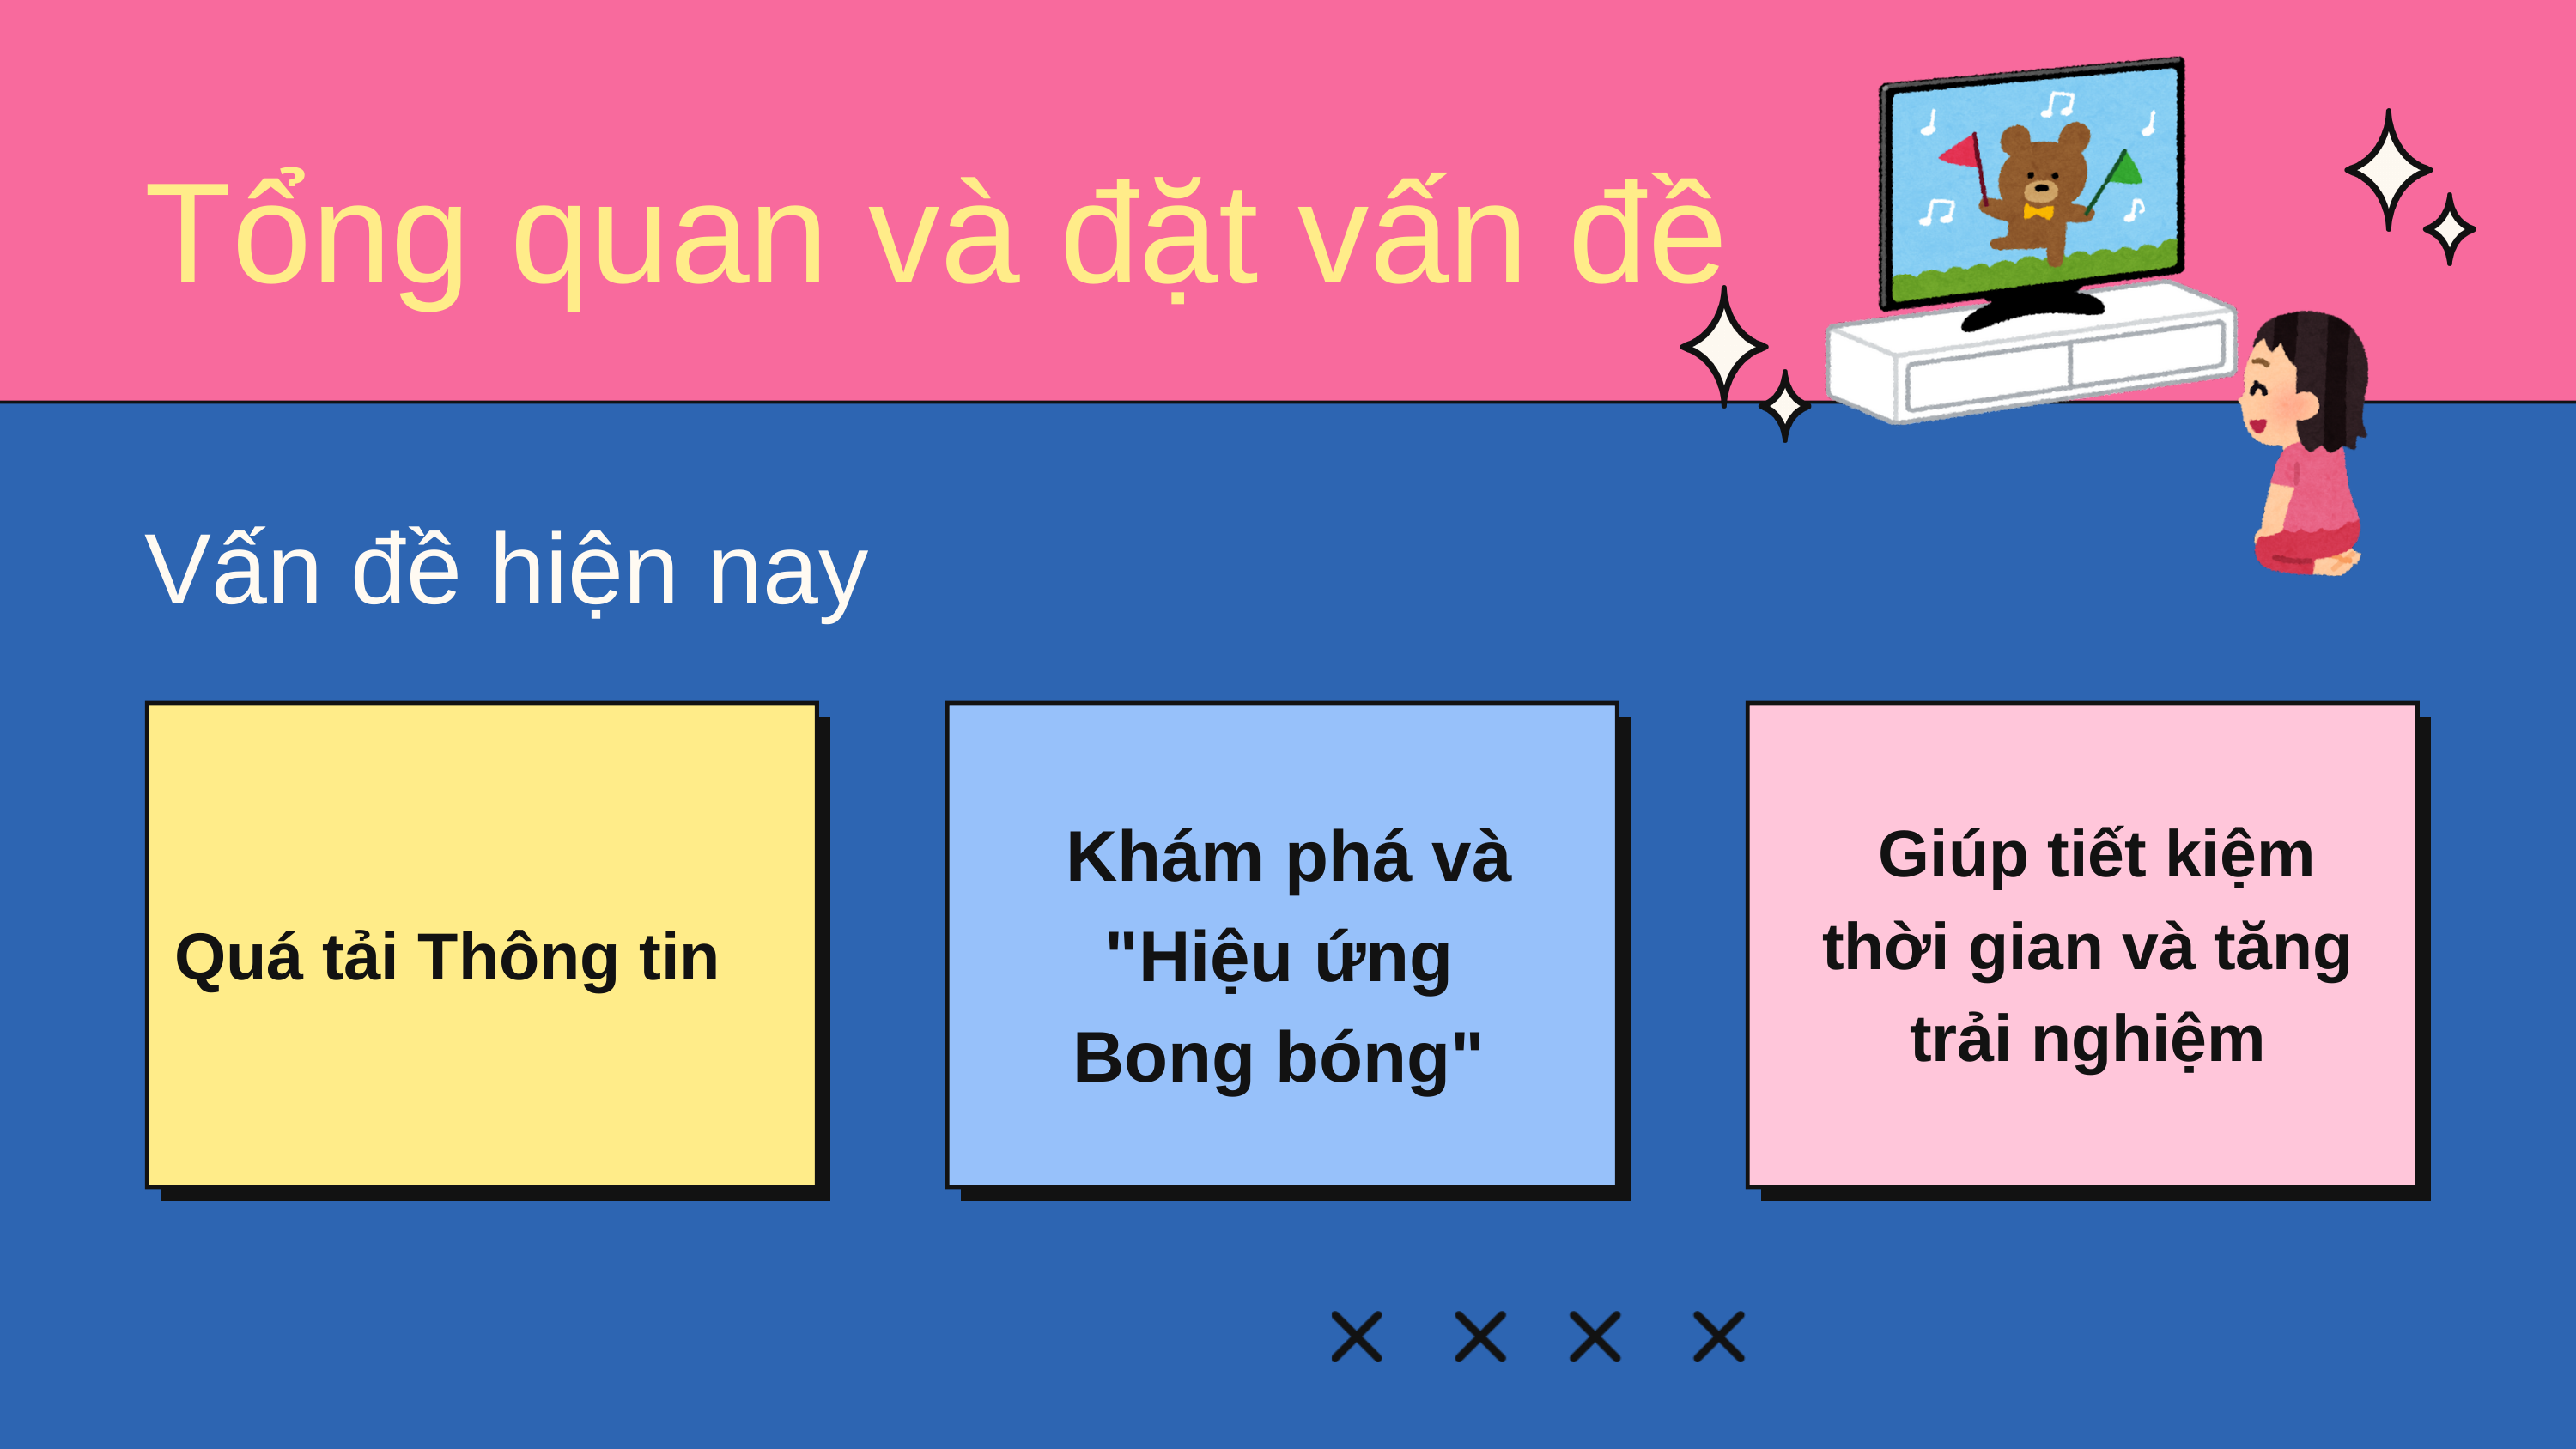

Tổng quan và đặt vấn đề

Vấn đề hiện nay

 Khám phá và "Hiệu ứng Bong bóng"
 Giúp tiết kiệm thời gian và tăng trải nghiệm
Quá tải Thông tin